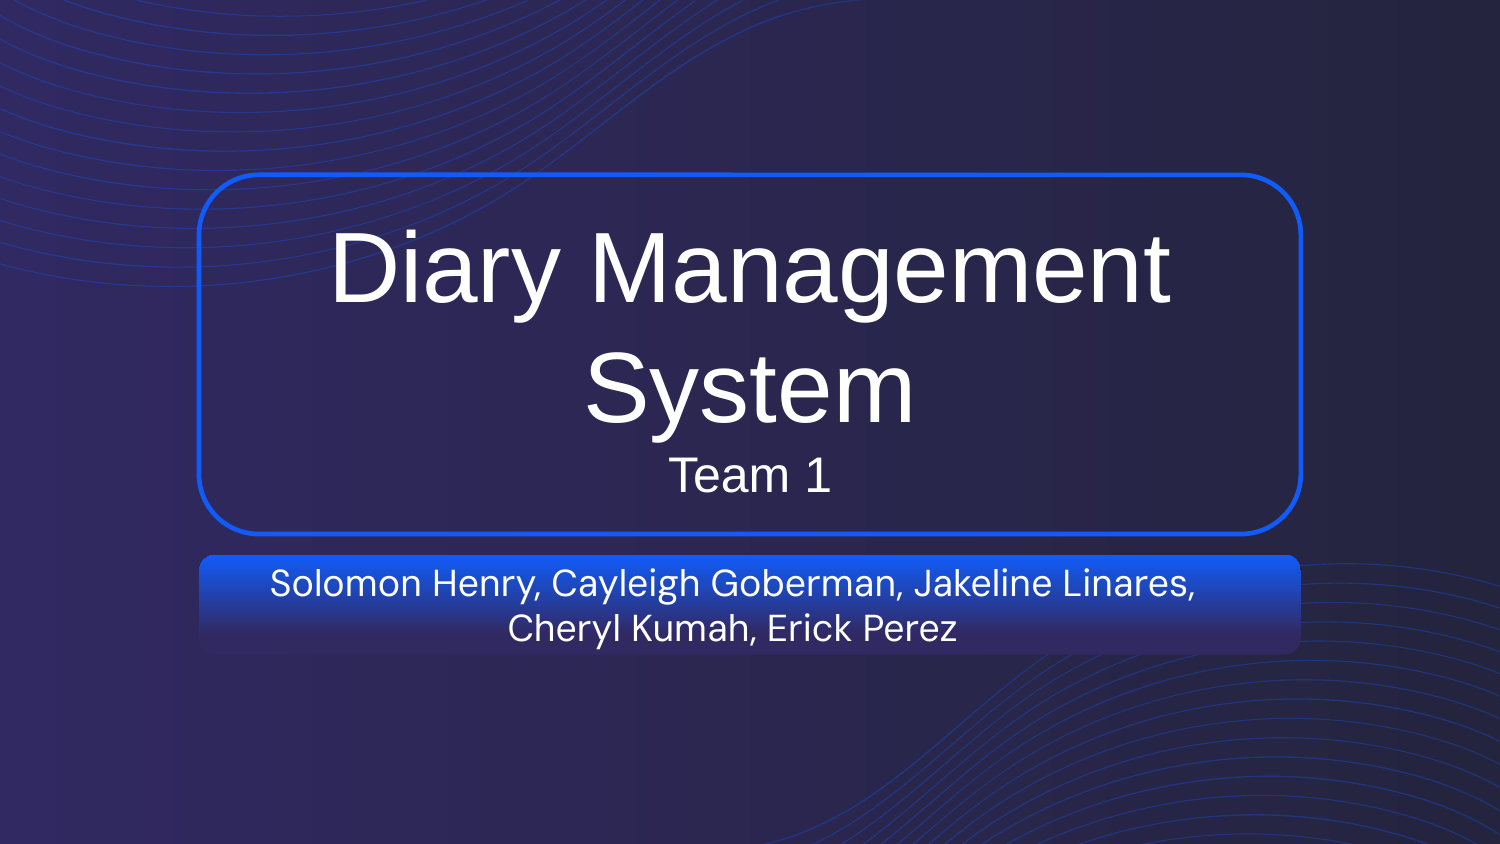

# Diary Management System
Team 1
Solomon Henry, Cayleigh Goberman, Jakeline Linares, Cheryl Kumah, Erick Perez